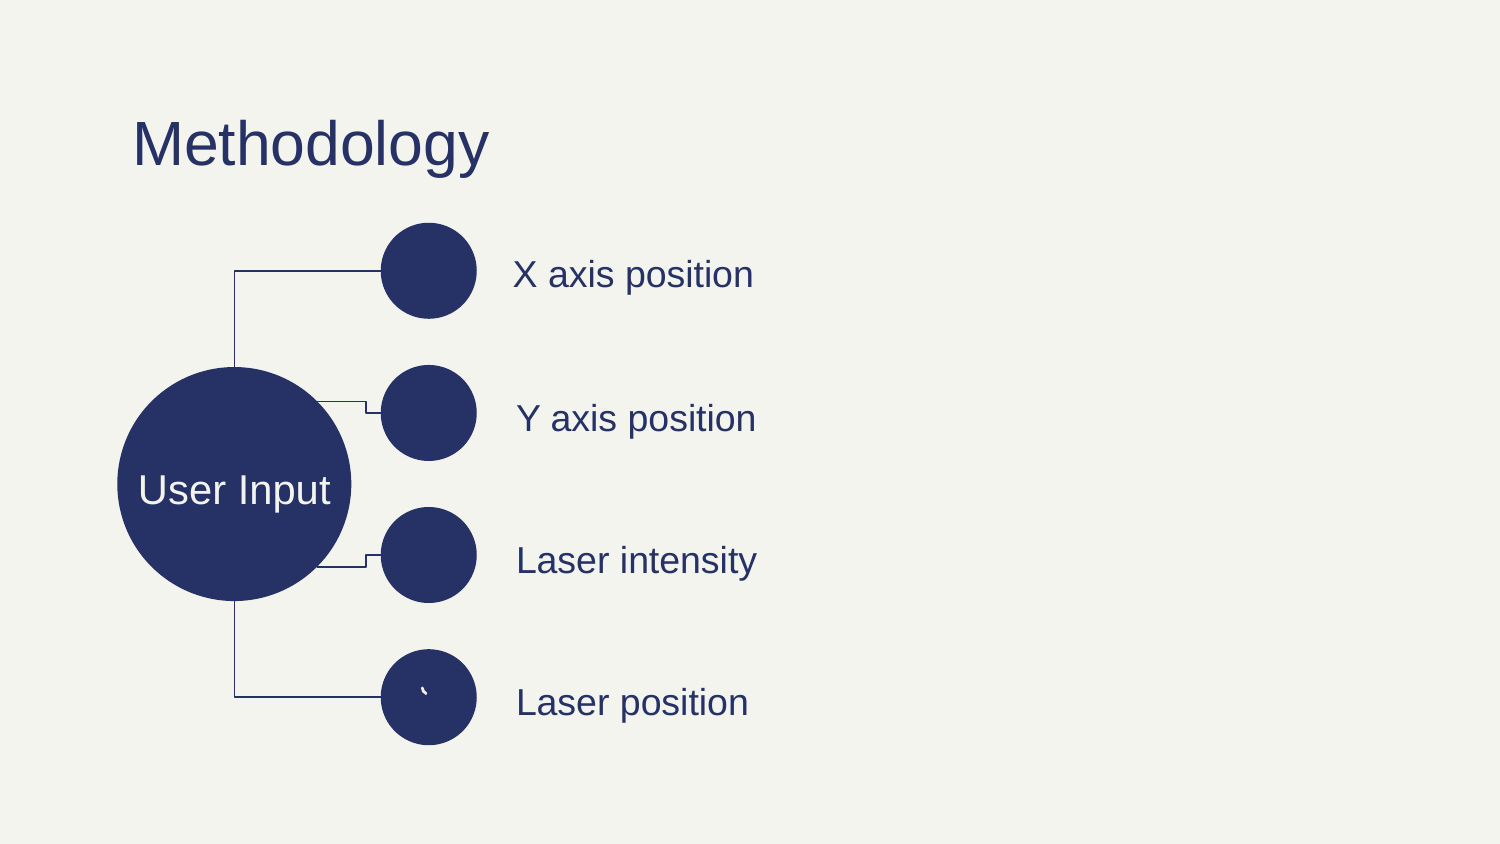

# Methodology
X axis position

Y axis position
User Input

Laser intensity

Laser position